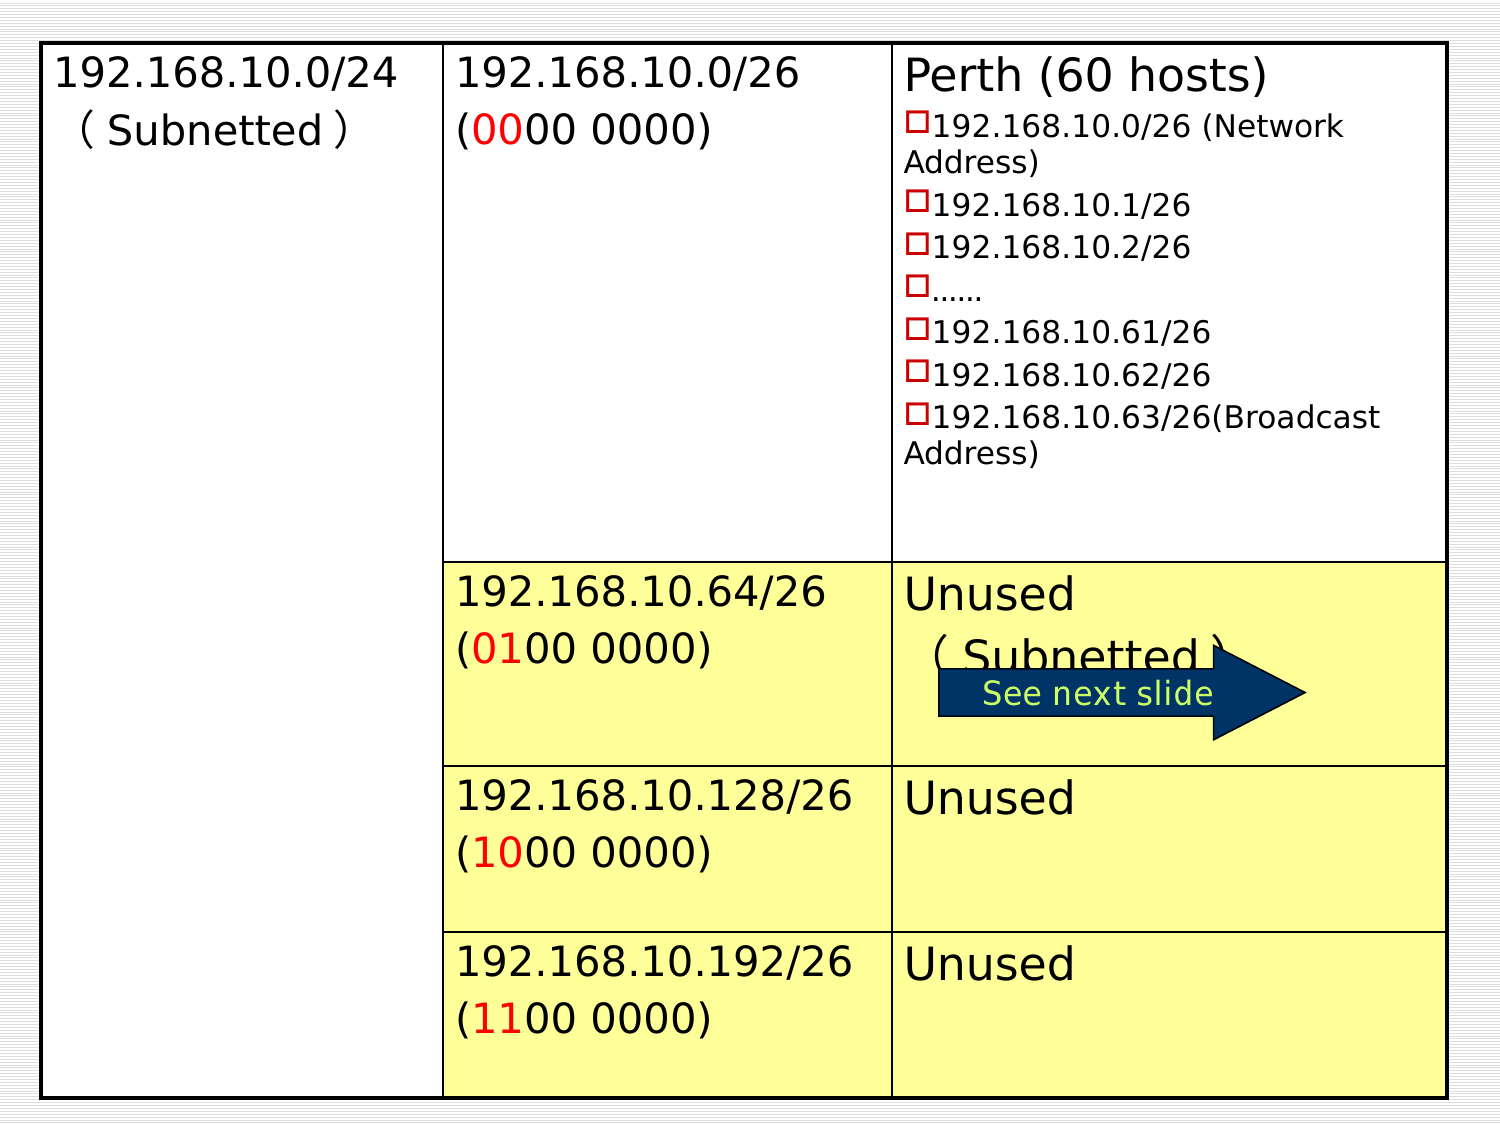

| 192.168.10.0/24（Subnetted） | 192.168.10.0/26 (0000 0000) | Perth (60 hosts) 192.168.10.0/26 (Network Address) 192.168.10.1/26 192.168.10.2/26 …… 192.168.10.61/26 192.168.10.62/26 192.168.10.63/26(Broadcast Address) |
| --- | --- | --- |
|  | 192.168.10.64/26 (0100 0000) | Unused （Subnetted） |
|  | 192.168.10.128/26 (1000 0000) | Unused |
|  | 192.168.10.192/26  (1100 0000) | Unused |
See next slide